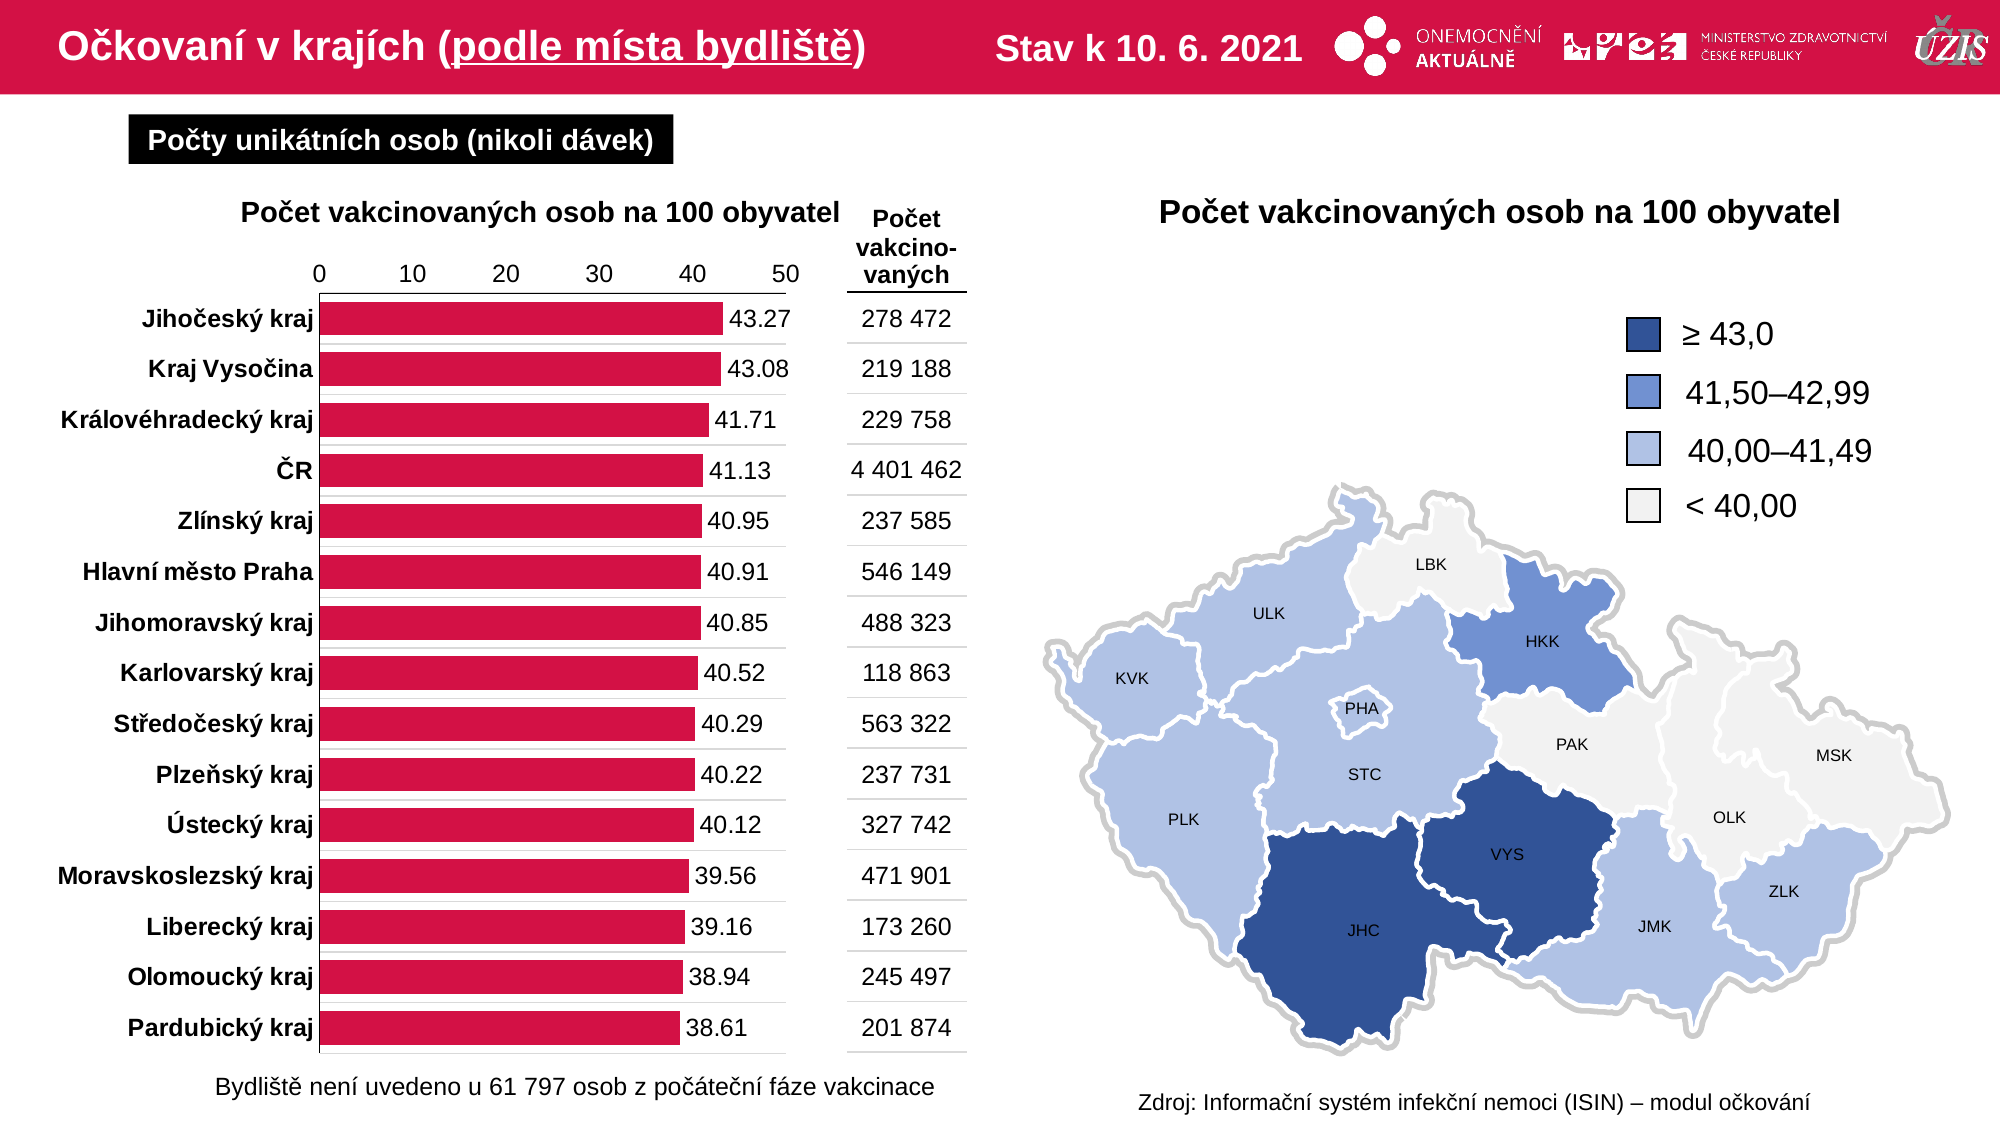

# Očkovaní v krajích (podle místa bydliště)
Stav k 10. 6. 2021
Počty unikátních osob (nikoli dávek)
Počet vakcinovaných osob na 100 obyvatel
Počet vakcinovaných osob na 100 obyvatel
| Počet vakcino-vaných |
| --- |
| 278 472 |
| 219 188 |
| 229 758 |
| 4 401 462 |
| 237 585 |
| 546 149 |
| 488 323 |
| 118 863 |
| 563 322 |
| 237 731 |
| 327 742 |
| 471 901 |
| 173 260 |
| 245 497 |
| 201 874 |

### Chart

| Category | počet na 1000 |
|---|---|
| Jihočeský kraj | 43.2711627 |
| Kraj Vysočina | 43.0750002 |
| Královéhradecký kraj | 41.7132804 |
| ČR | 41.1283285 |
| Zlínský kraj | 40.9545283 |
| Hlavní město Praha | 40.9074635 |
| Jihomoravský kraj | 40.8526704 |
| Karlovarský kraj | 40.5245627 |
| Středočeský kraj | 40.2949363 |
| Plzeňský kraj | 40.2224211 |
| Ústecký kraj | 40.1151035 |
| Moravskoslezský kraj | 39.5613304 |
| Liberecký kraj | 39.156926 |
| Olomoucký kraj | 38.9355169 |
| Pardubický kraj | 38.6098658 |
≥ 43,0

41,50–42,99

40,00–41,49

< 40,00

LBK

ULK

HKK

KVK

PHA

PAK
MSK

STC
OLK

PLK

VYS
ZLK
JMK
JHC
Bydliště není uvedeno u 61 797 osob z počáteční fáze vakcinace
Zdroj: Informační systém infekční nemoci (ISIN) – modul očkování